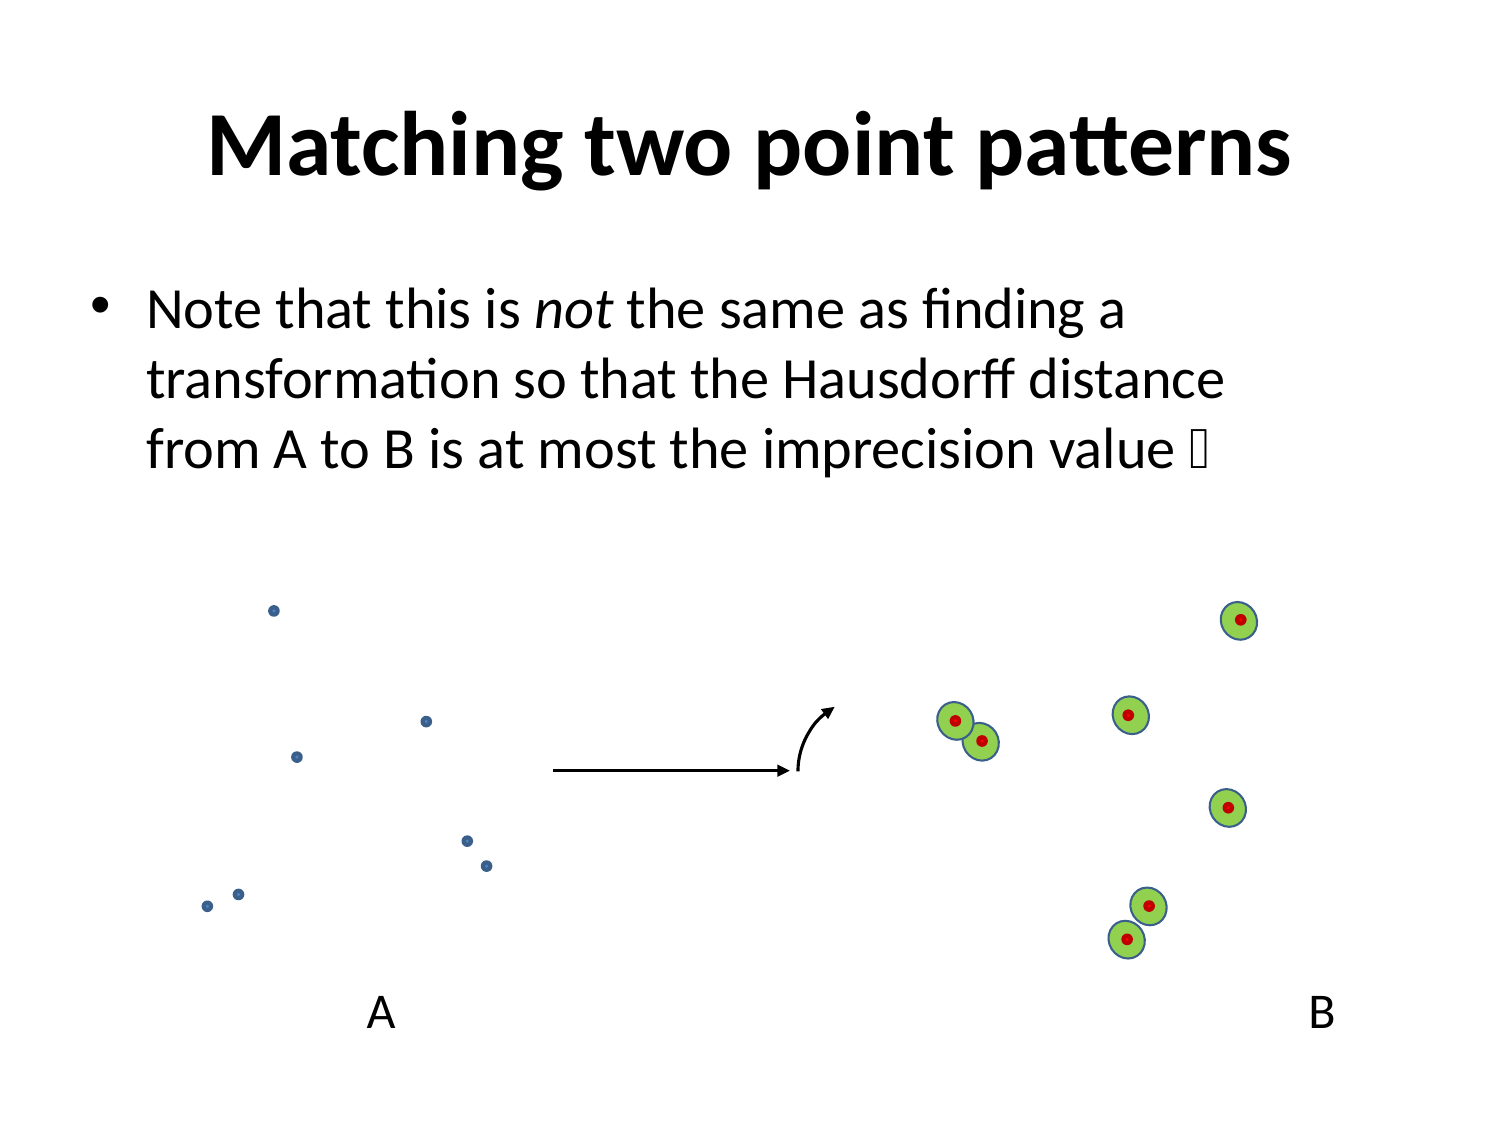

# Matching two point patterns
Note that this is not the same as finding a transformation so that the Hausdorff distance from A to B is at most the imprecision value ε

A
B